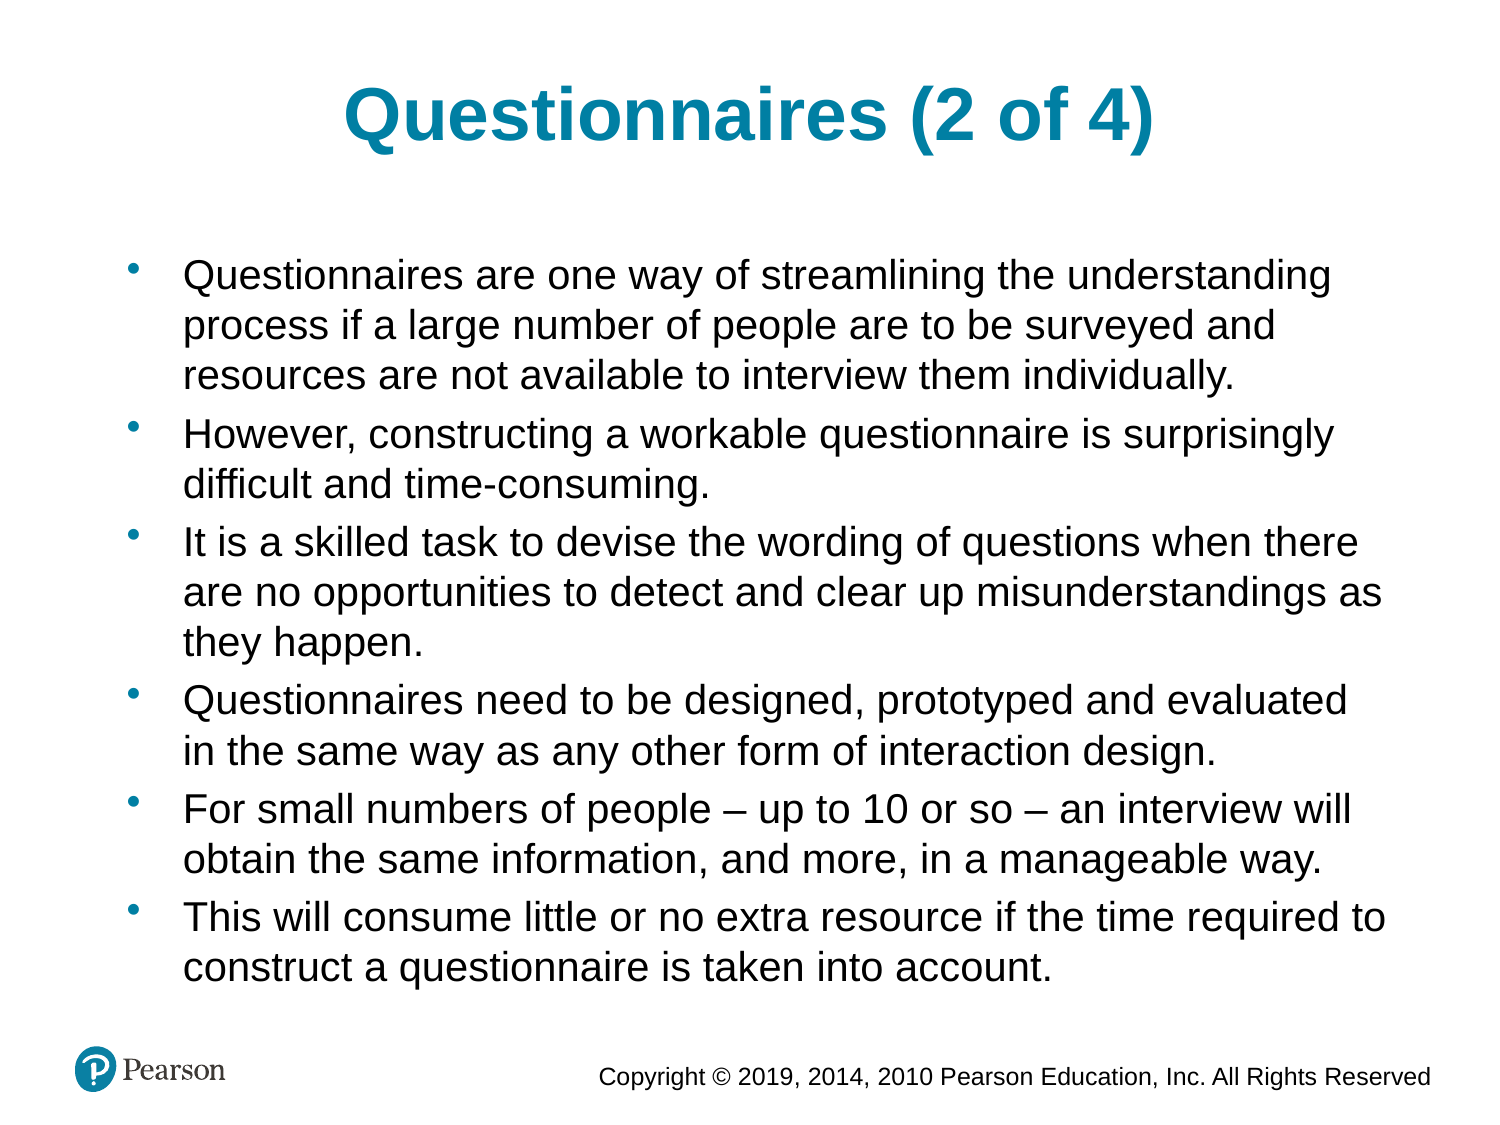

Questionnaires (2 of 4)
Questionnaires are one way of streamlining the understanding process if a large number of people are to be surveyed and resources are not available to interview them individually.
However, constructing a workable questionnaire is surprisingly difficult and time-consuming.
It is a skilled task to devise the wording of questions when there are no opportunities to detect and clear up misunderstandings as they happen.
Questionnaires need to be designed, prototyped and evaluated in the same way as any other form of interaction design.
For small numbers of people – up to 10 or so – an interview will obtain the same information, and more, in a manageable way.
This will consume little or no extra resource if the time required to construct a questionnaire is taken into account.